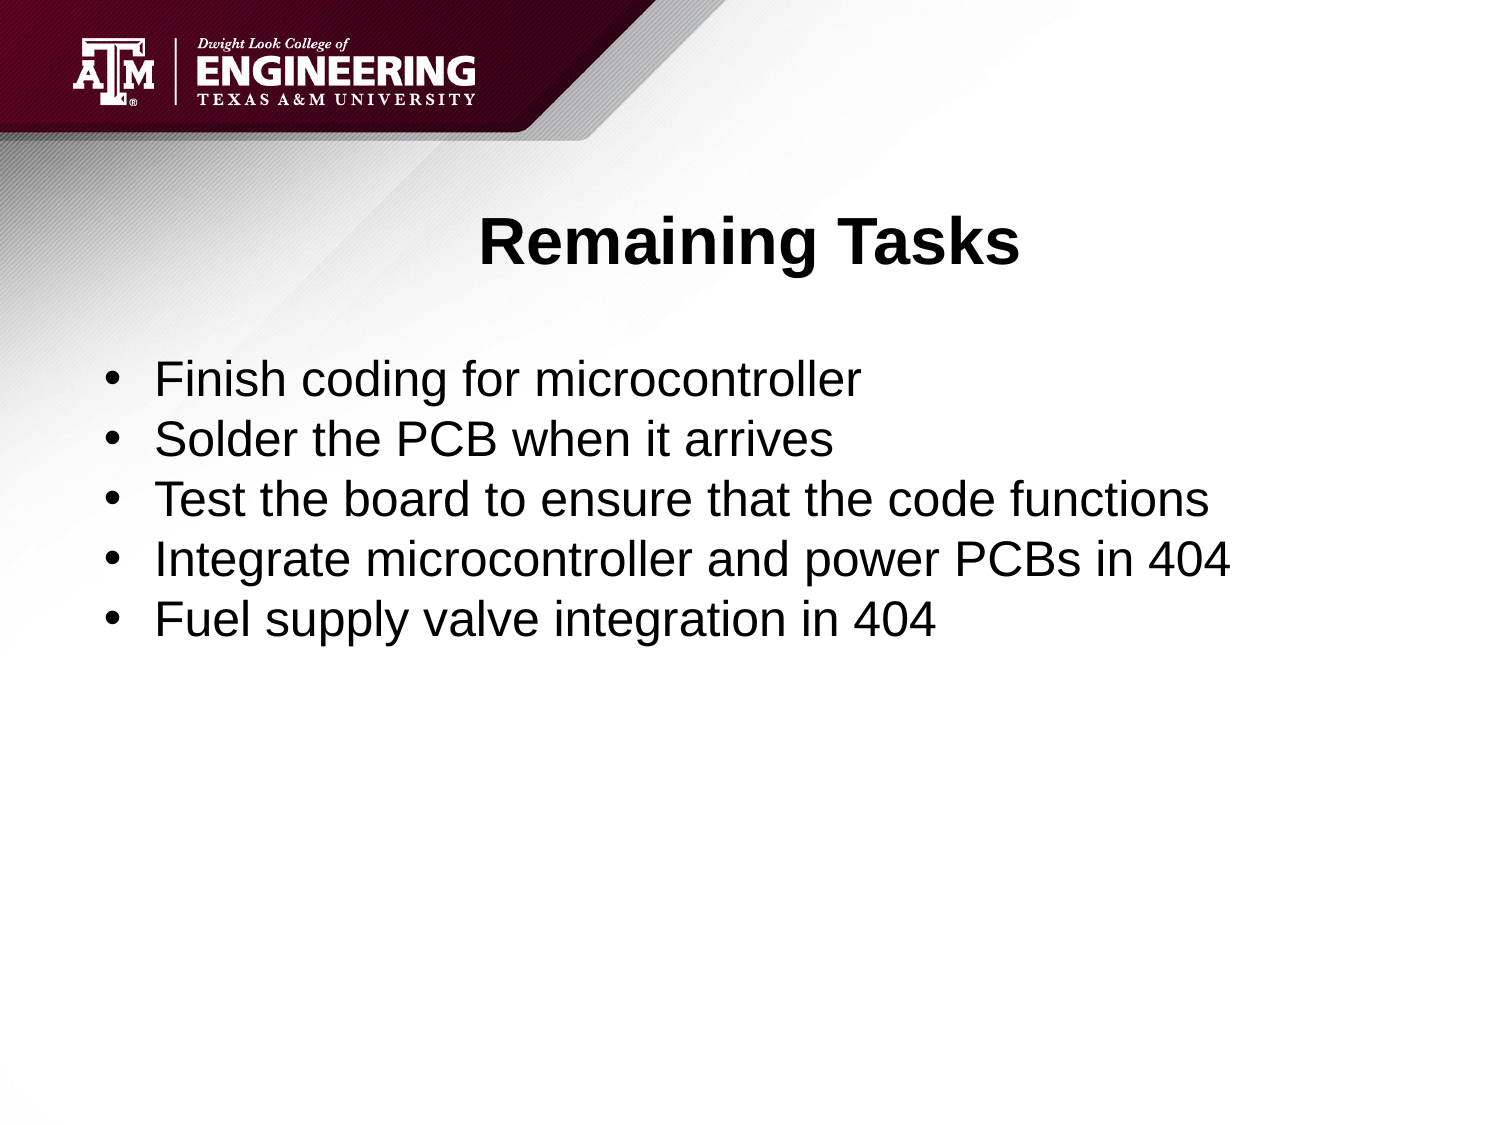

# Remaining Tasks
Finish coding for microcontroller
Solder the PCB when it arrives
Test the board to ensure that the code functions
Integrate microcontroller and power PCBs in 404
Fuel supply valve integration in 404